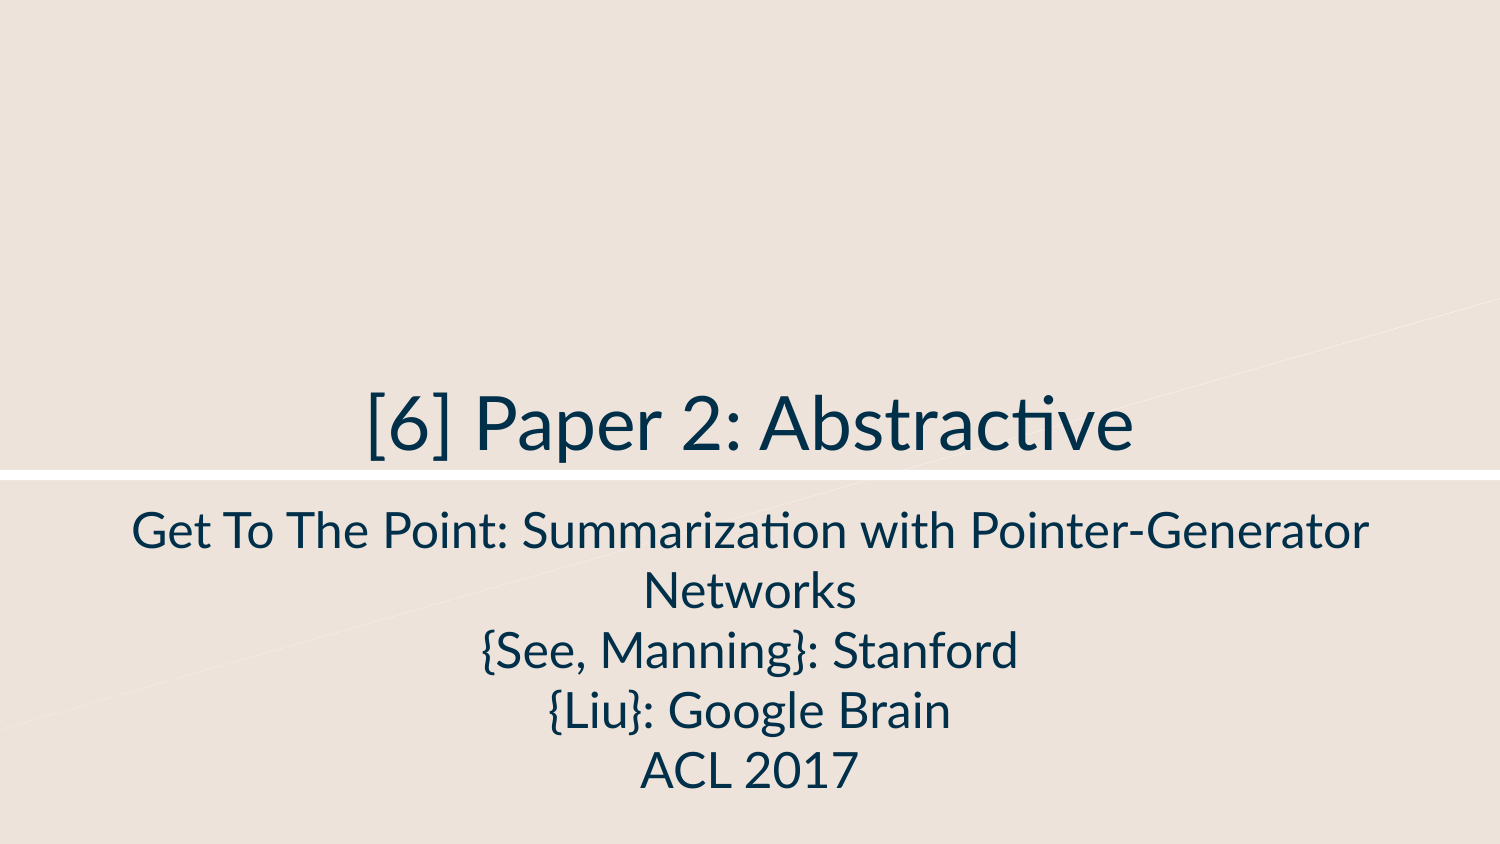

# [6] Paper 2: Abstractive
Get To The Point: Summarization with Pointer-Generator Networks
{See, Manning}: Stanford
{Liu}: Google Brain
ACL 2017